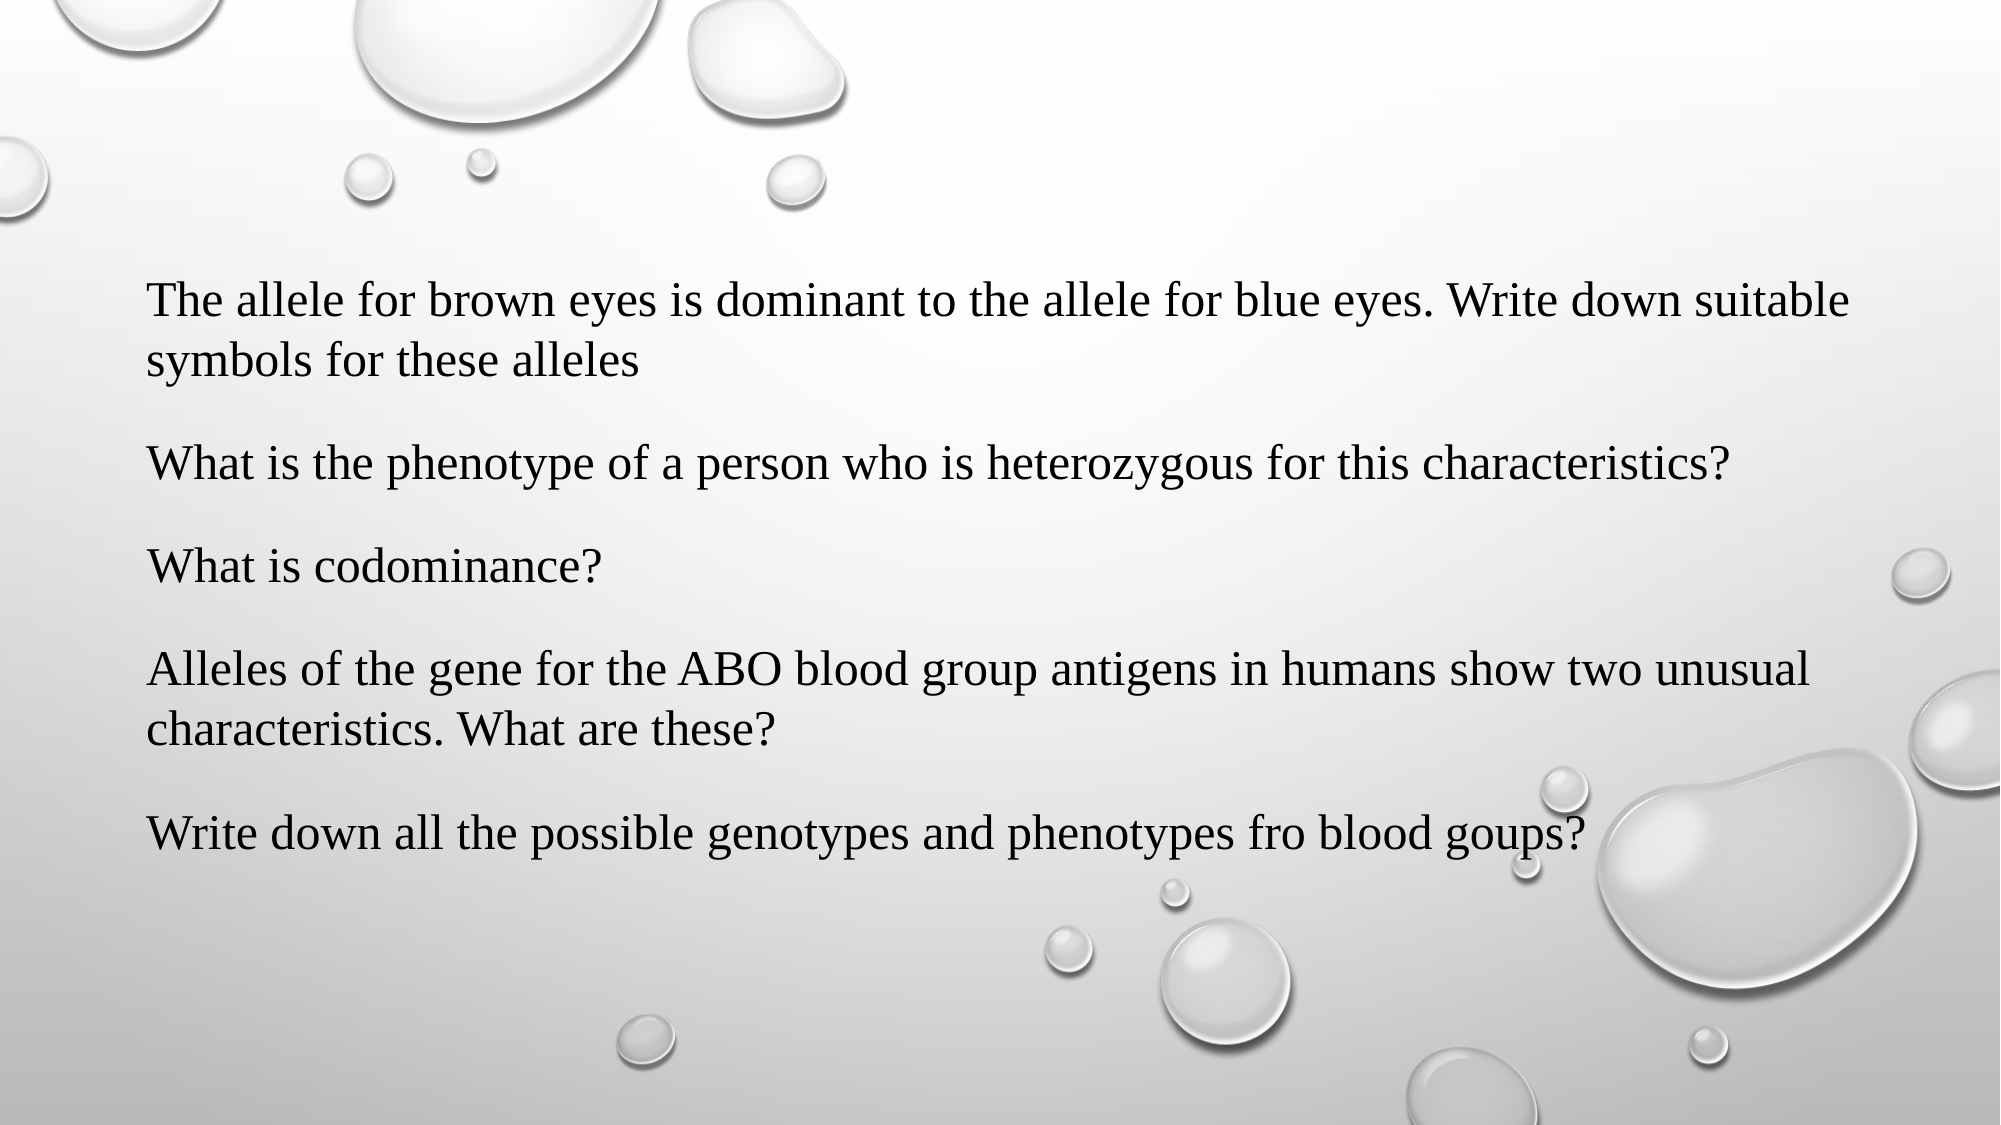

The allele for brown eyes is dominant to the allele for blue eyes. Write down suitable symbols for these alleles
What is the phenotype of a person who is heterozygous for this characteristics?
What is codominance?
Alleles of the gene for the ABO blood group antigens in humans show two unusual characteristics. What are these?
Write down all the possible genotypes and phenotypes fro blood goups?